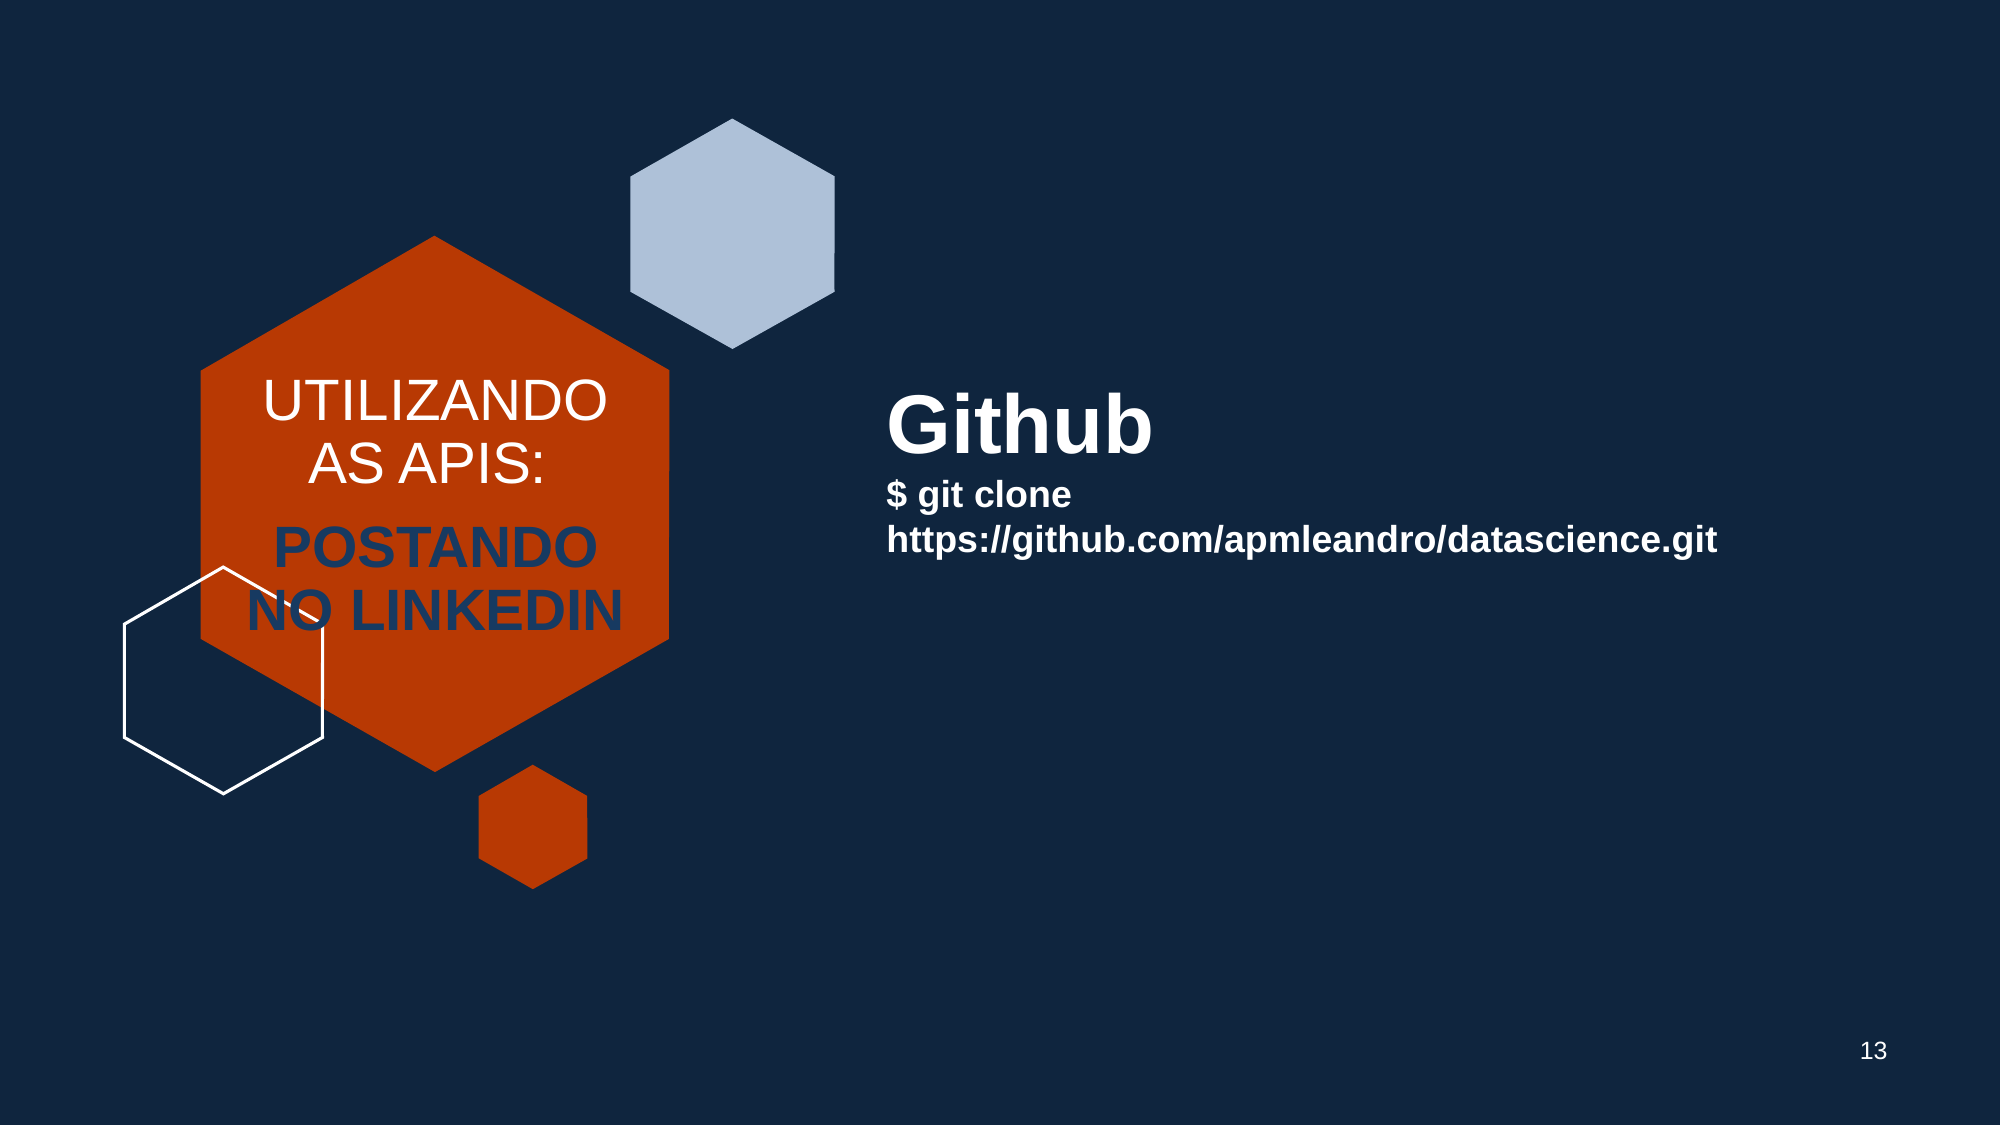

UTILIZANDO AS APIS:
POSTANDO NO LINKEDIN
Github
$ git clone https://github.com/apmleandro/datascience.git

13